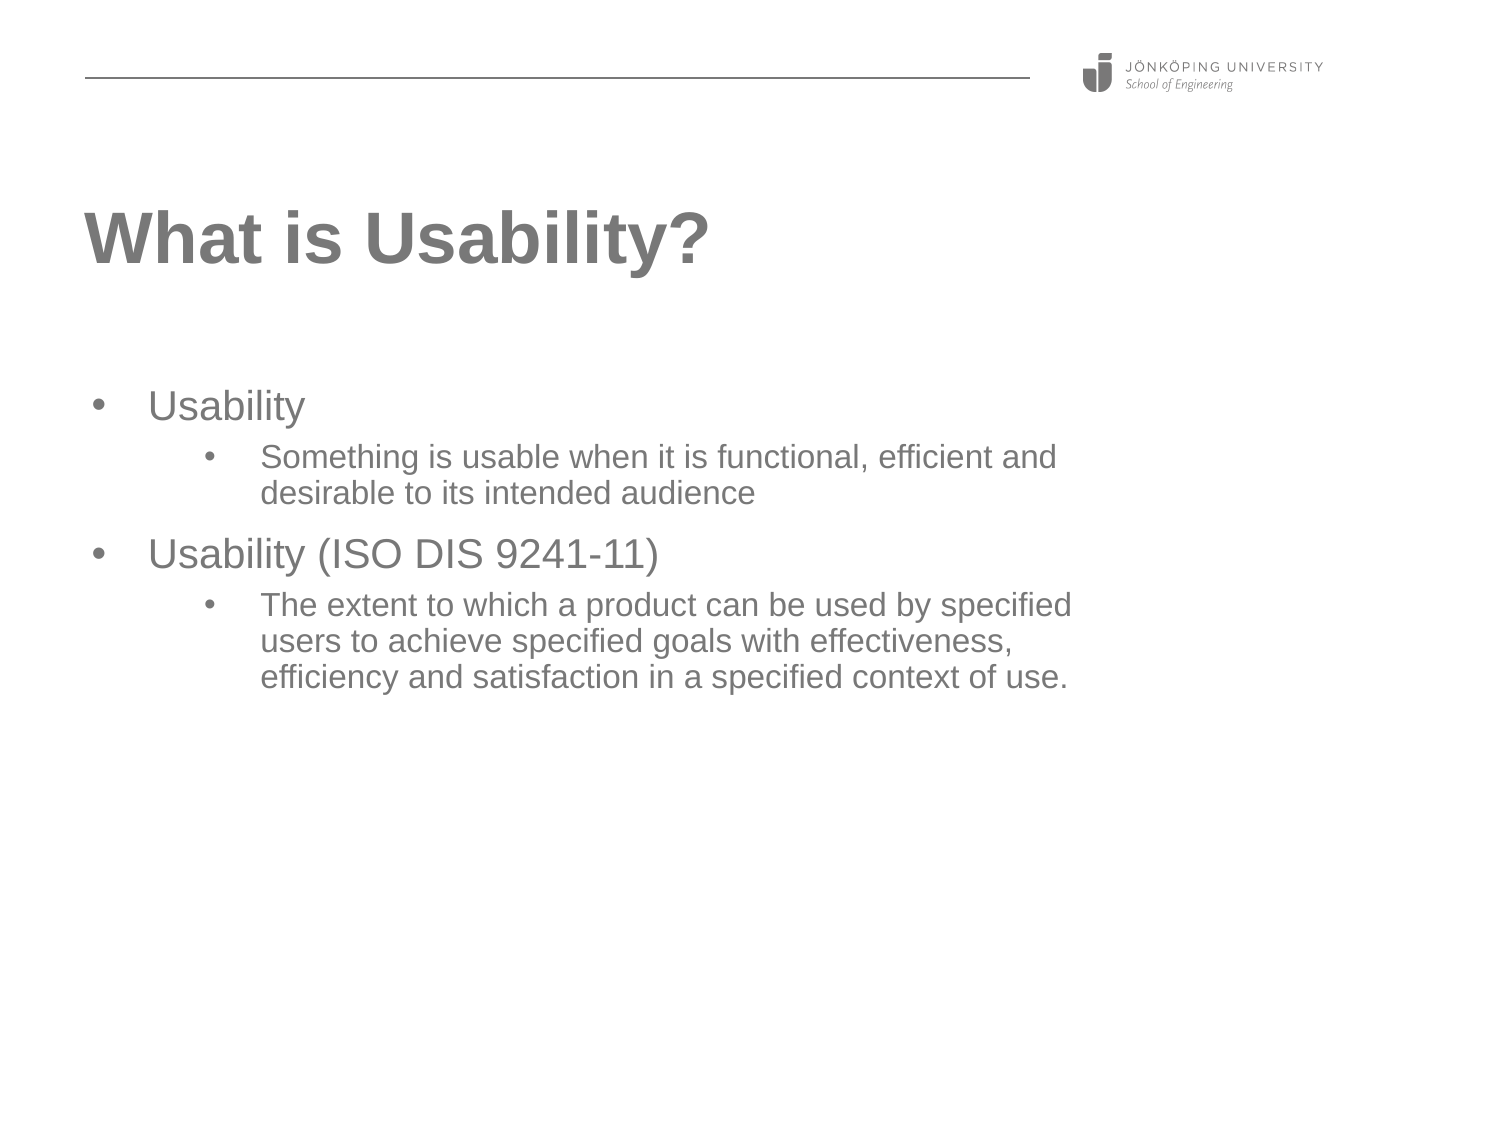

# What is Usability?
Usability
Something is usable when it is functional, efficient and desirable to its intended audience
Usability (ISO DIS 9241-11)
The extent to which a product can be used by specified users to achieve specified goals with effectiveness, efficiency and satisfaction in a specified context of use.